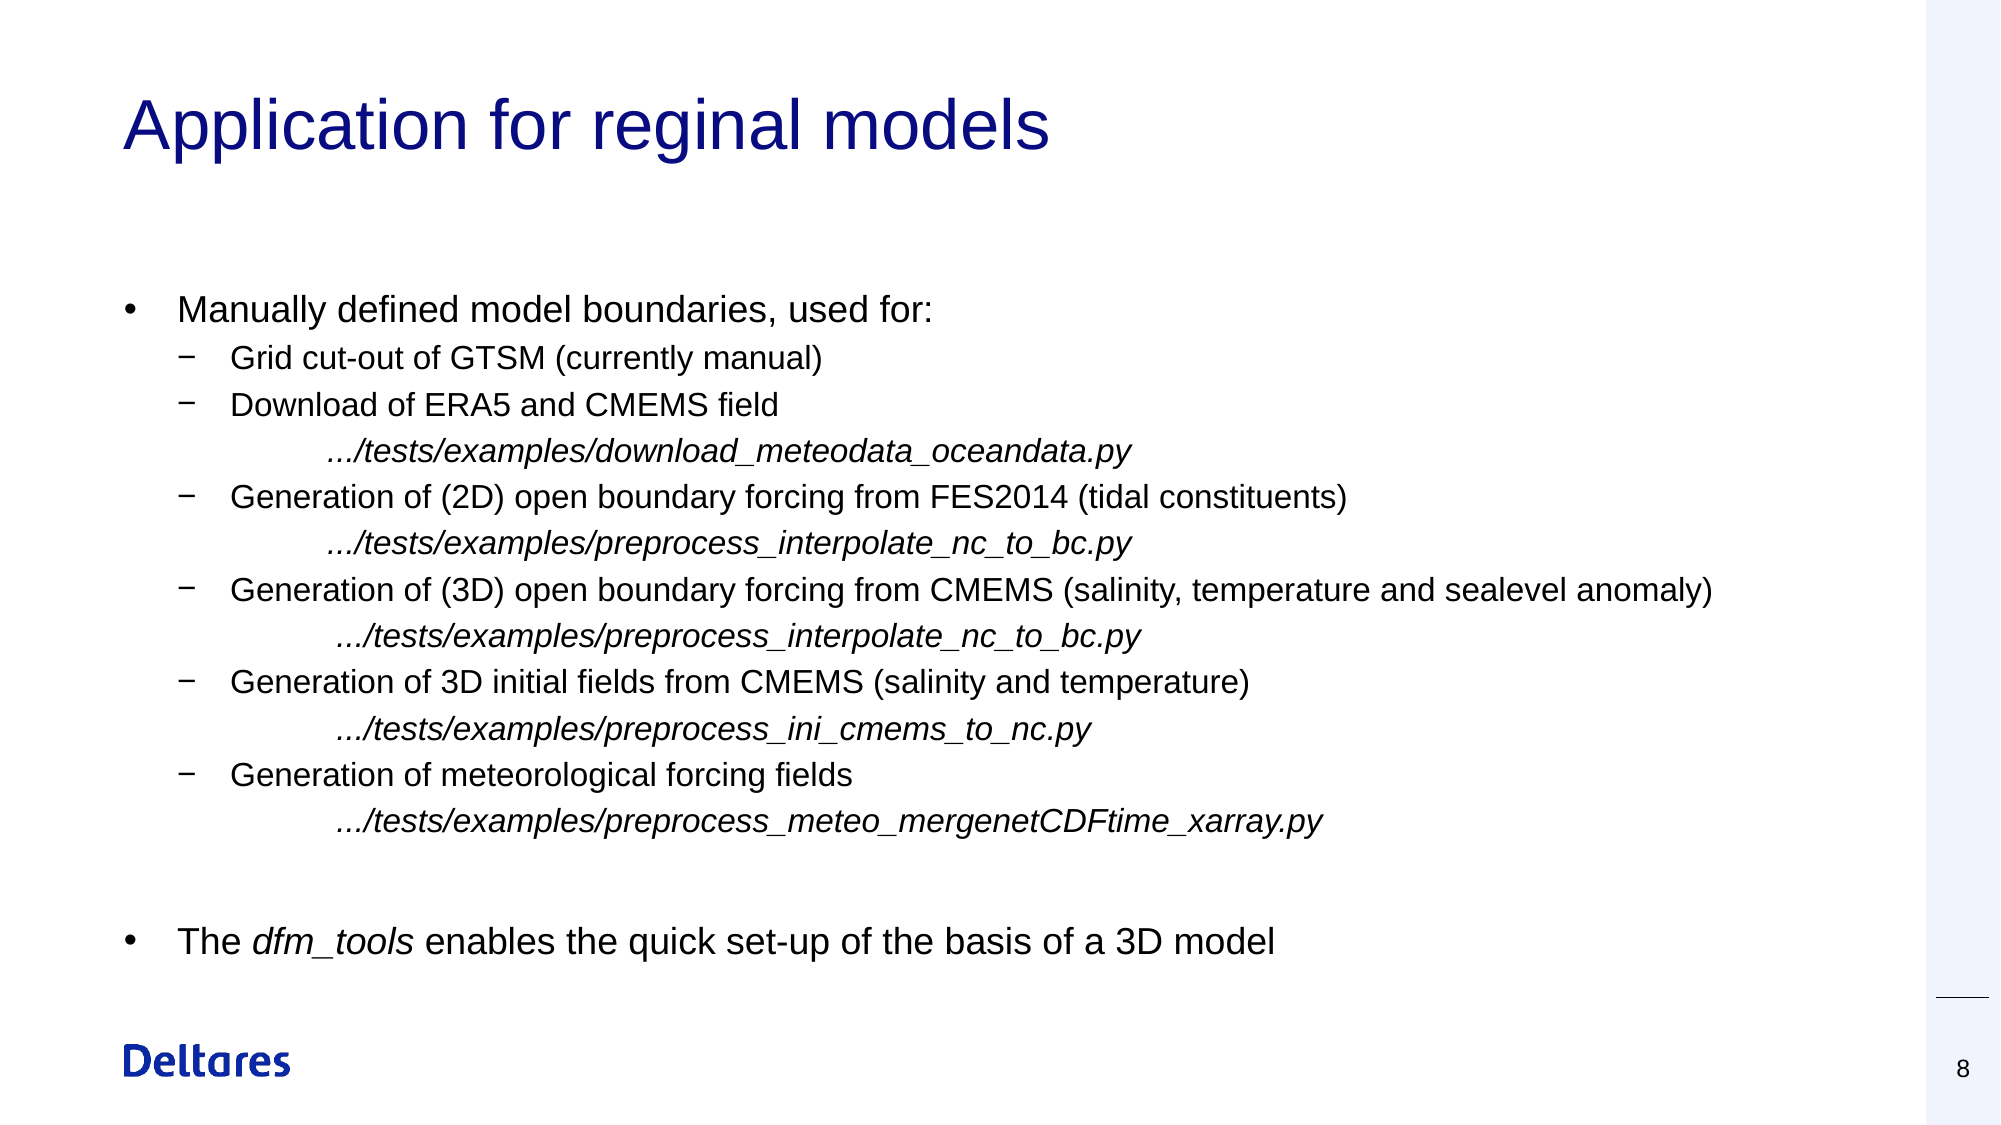

# Application for reginal models
Manually defined model boundaries, used for:
Grid cut-out of GTSM (currently manual)
Download of ERA5 and CMEMS field
	.../tests/examples/download_meteodata_oceandata.py
Generation of (2D) open boundary forcing from FES2014 (tidal constituents)
	.../tests/examples/preprocess_interpolate_nc_to_bc.py
Generation of (3D) open boundary forcing from CMEMS (salinity, temperature and sealevel anomaly)
	 .../tests/examples/preprocess_interpolate_nc_to_bc.py
Generation of 3D initial fields from CMEMS (salinity and temperature)
	 .../tests/examples/preprocess_ini_cmems_to_nc.py
Generation of meteorological forcing fields
	 .../tests/examples/preprocess_meteo_mergenetCDFtime_xarray.py

The dfm_tools enables the quick set-up of the basis of a 3D model

8